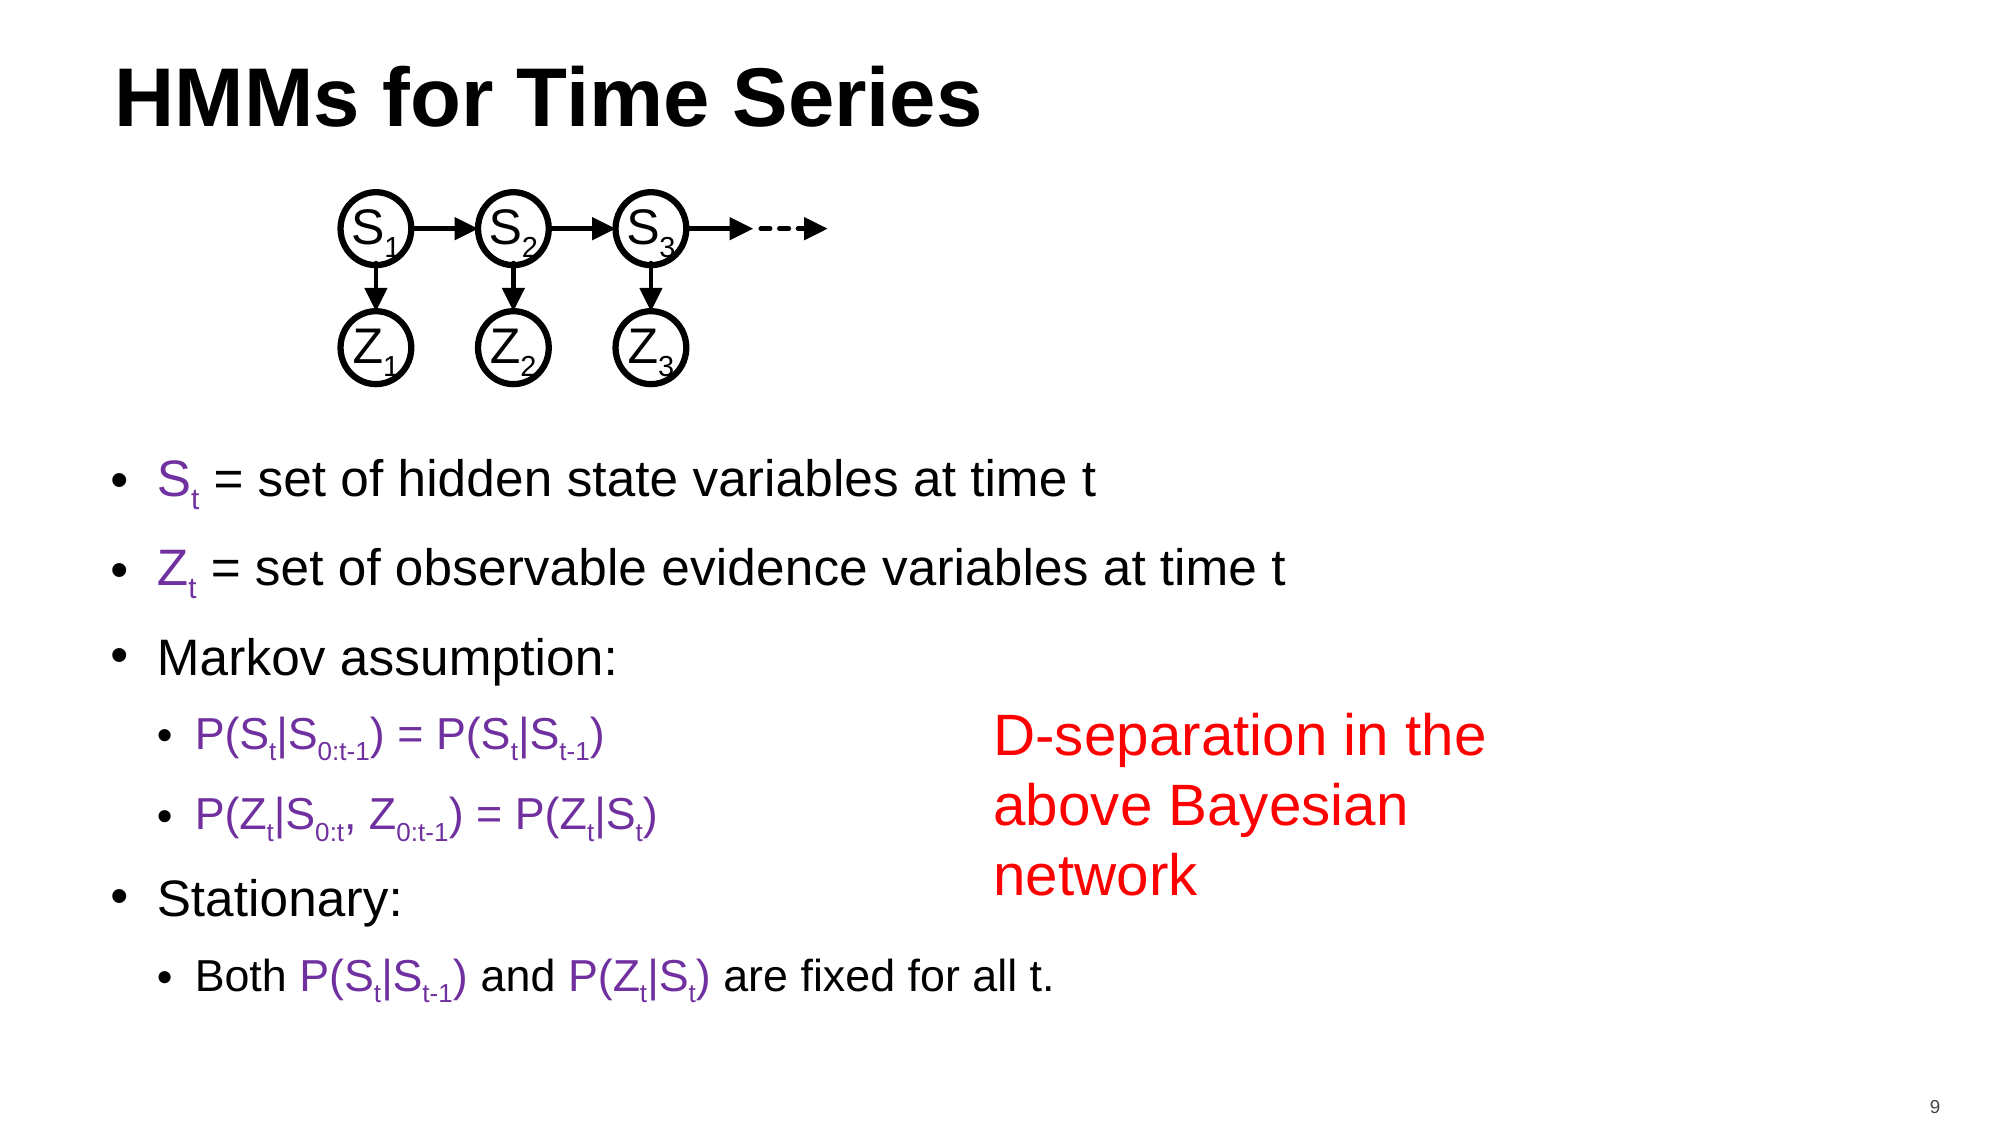

# HMMs for Time Series
S1
S2
S3
Z1
Z2
Z3
St = set of hidden state variables at time t
Zt = set of observable evidence variables at time t
Markov assumption:
P(St|S0:t-1) = P(St|St-1)
P(Zt|S0:t, Z0:t-1) = P(Zt|St)
Stationary:
Both P(St|St-1) and P(Zt|St) are fixed for all t.
D-separation in the above Bayesian network
9